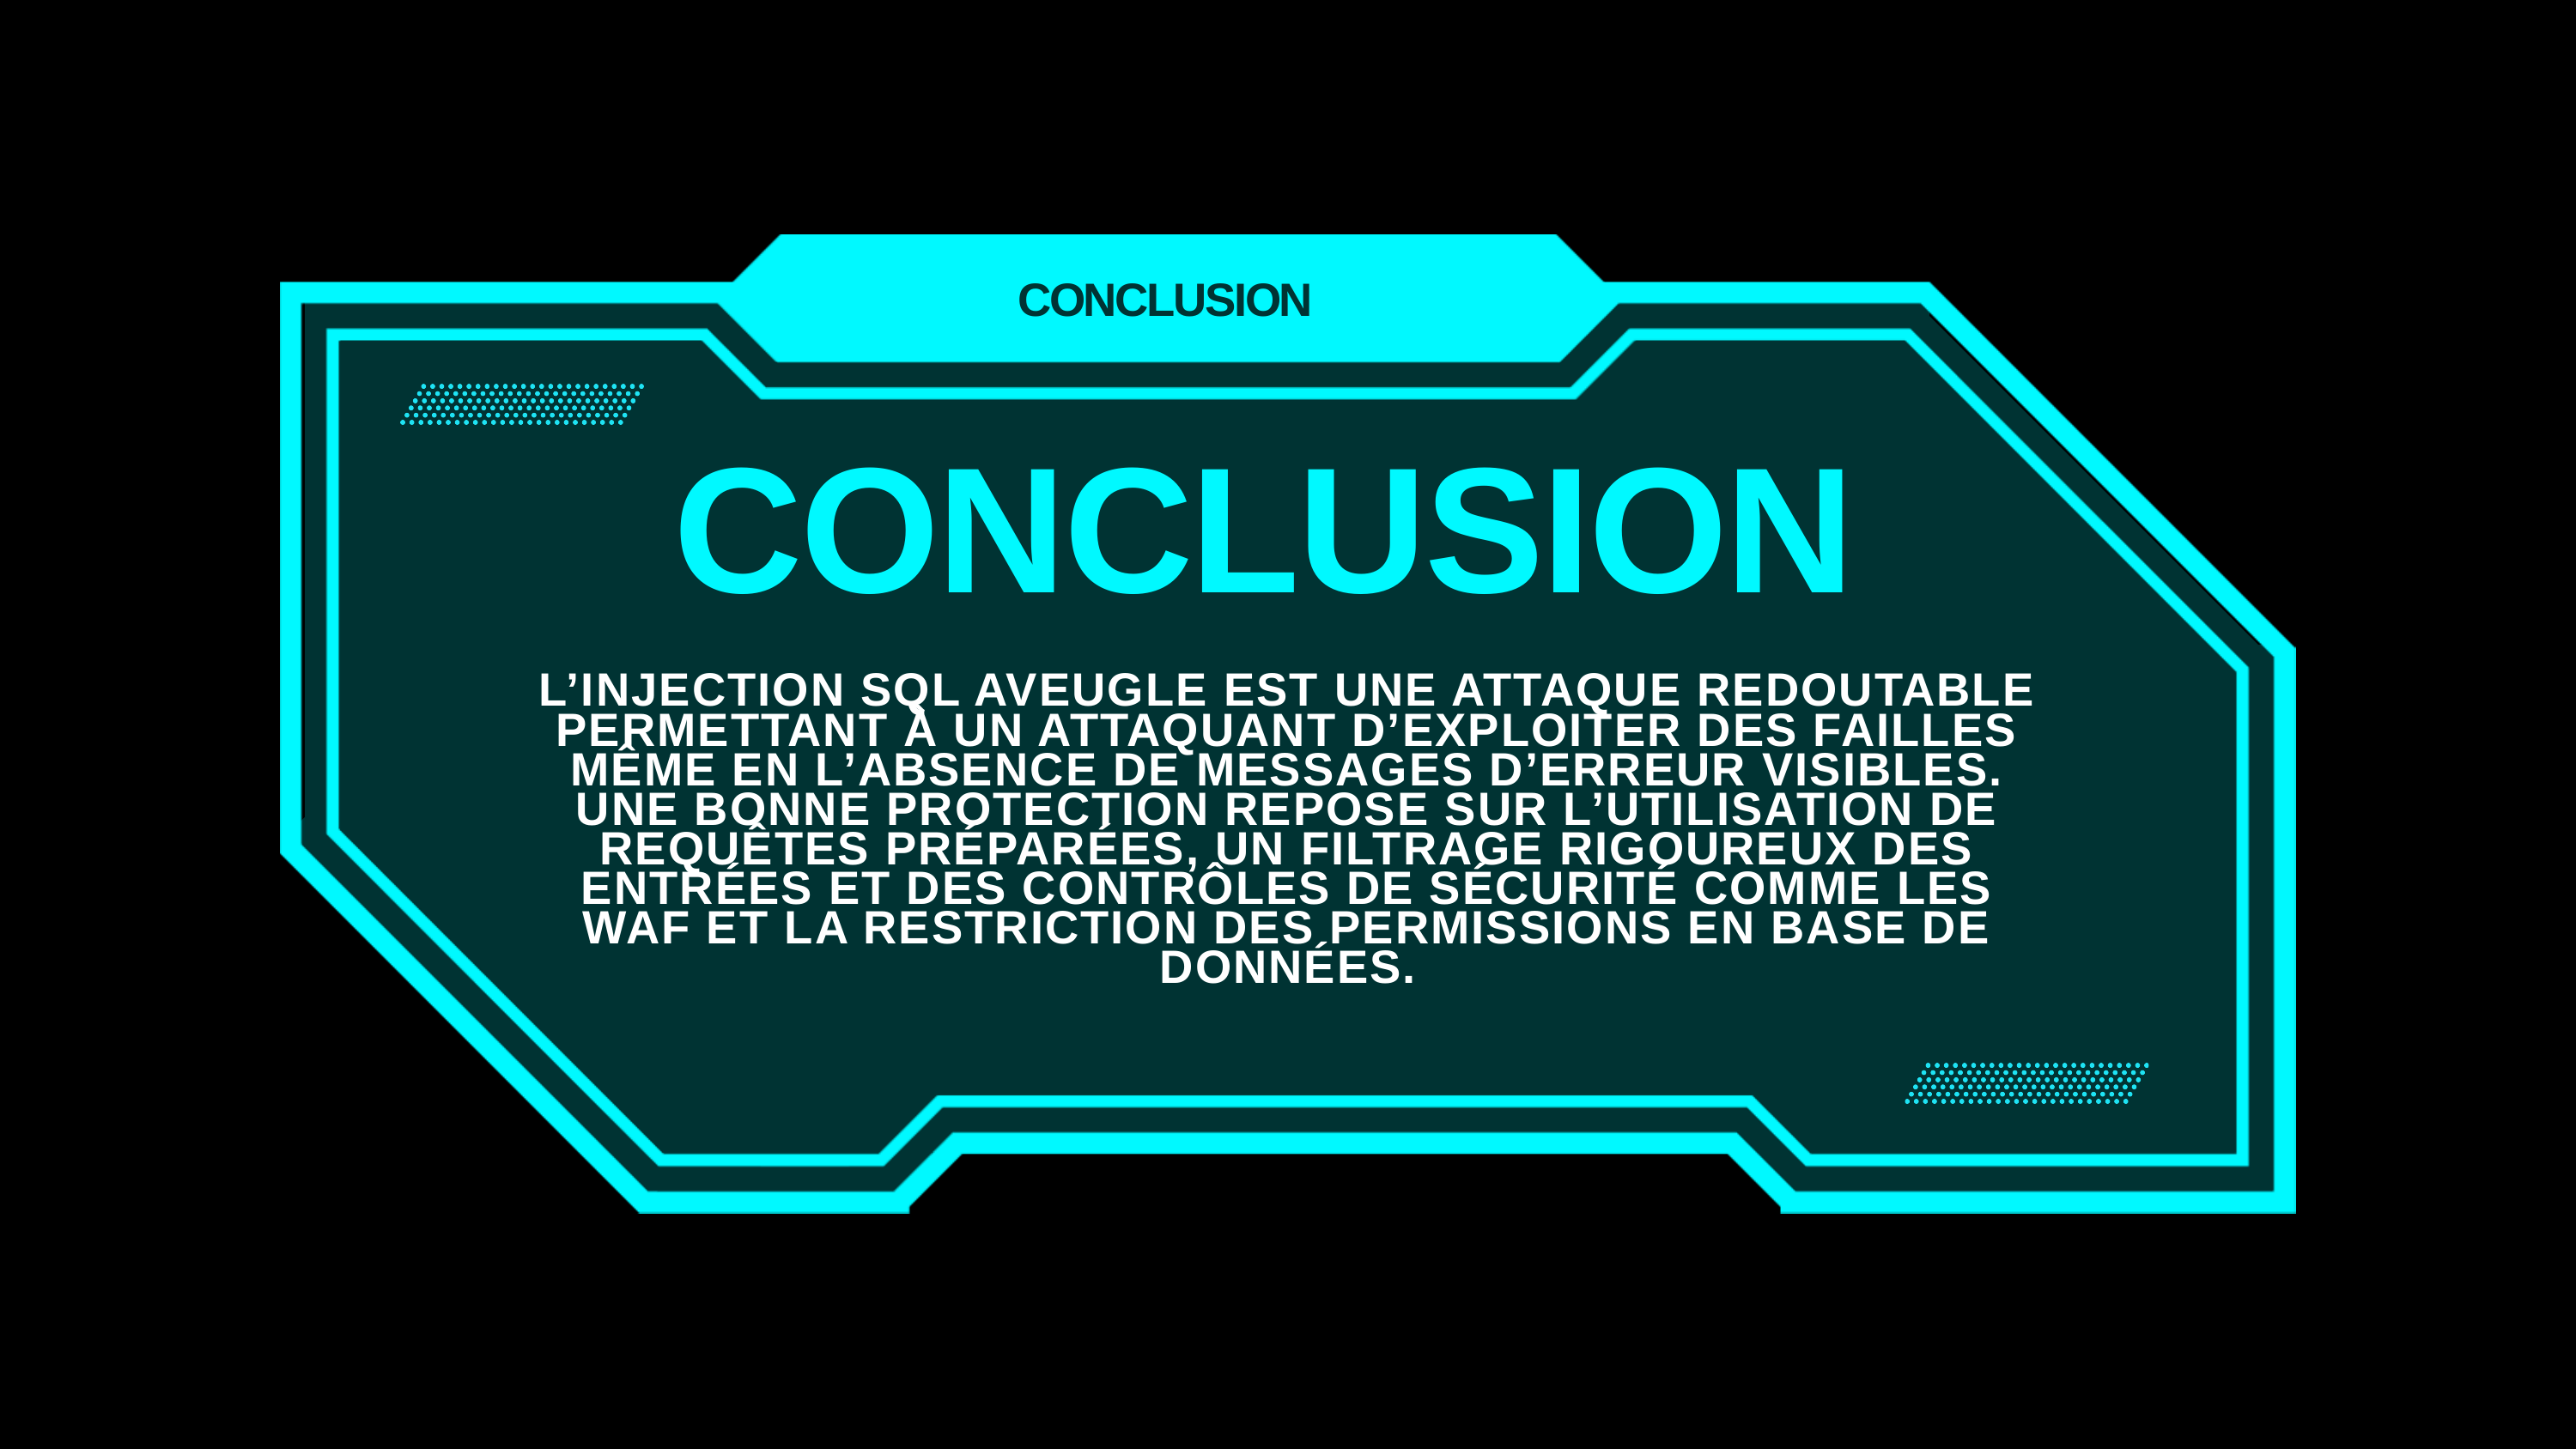

CONCLUSION

CONCLUSION

L’INJECTION SQL AVEUGLE EST UNE ATTAQUE REDOUTABLE PERMETTANT À UN ATTAQUANT D’EXPLOITER DES FAILLES MÊME EN L’ABSENCE DE MESSAGES D’ERREUR VISIBLES. UNE BONNE PROTECTION REPOSE SUR L’UTILISATION DE REQUÊTES PRÉPARÉES, UN FILTRAGE RIGOUREUX DES ENTRÉES ET DES CONTRÔLES DE SÉCURITÉ COMME LES WAF ET LA RESTRICTION DES PERMISSIONS EN BASE DE DONNÉES.